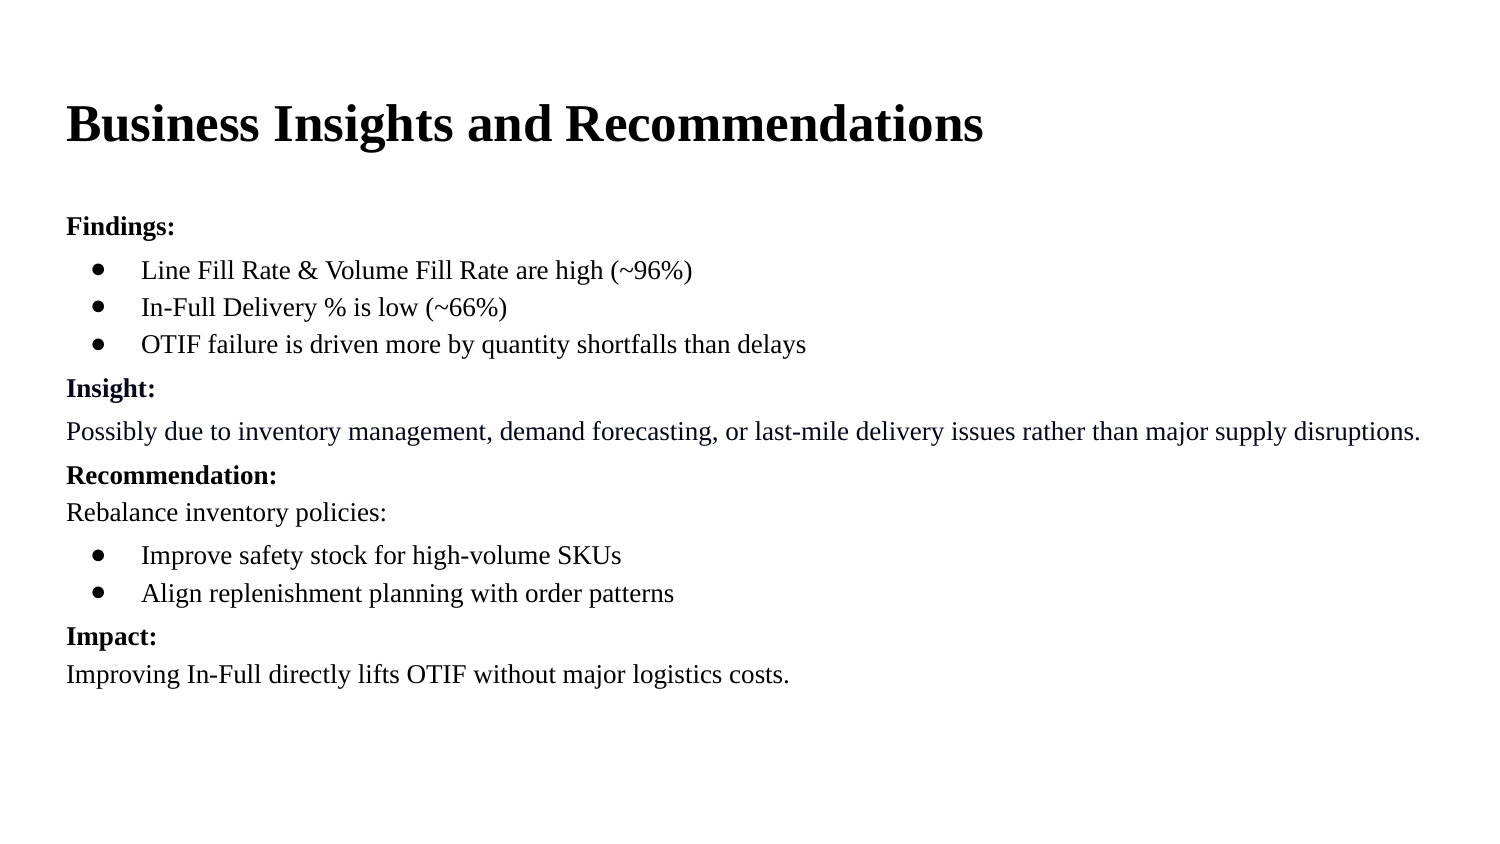

# Business Insights and Recommendations

Findings:
Line Fill Rate & Volume Fill Rate are high (~96%)
In-Full Delivery % is low (~66%)
OTIF failure is driven more by quantity shortfalls than delays
Insight:
Possibly due to inventory management, demand forecasting, or last-mile delivery issues rather than major supply disruptions.
Recommendation:
Rebalance inventory policies:
Improve safety stock for high-volume SKUs
Align replenishment planning with order patterns
Impact:
Improving In-Full directly lifts OTIF without major logistics costs.